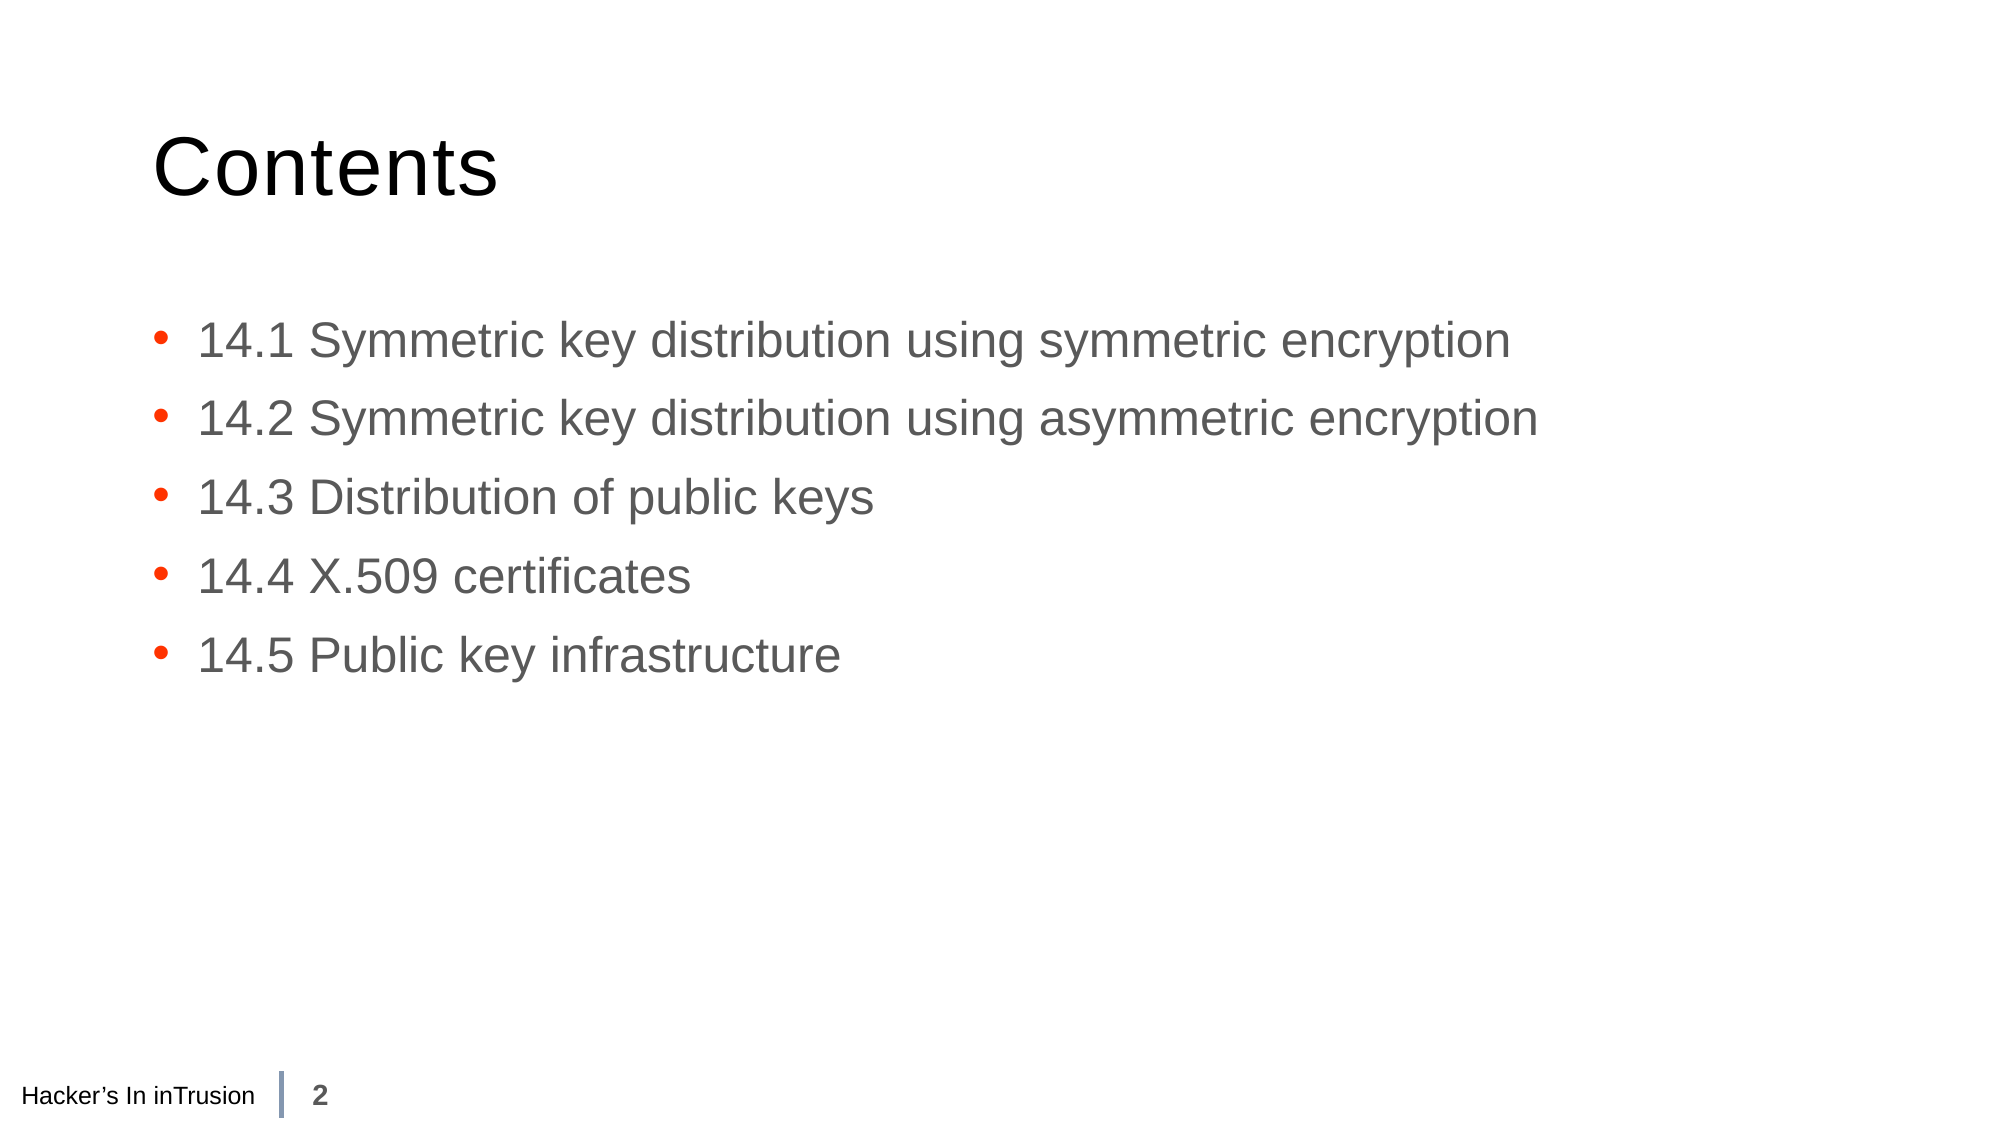

# Contents
14.1 Symmetric key distribution using symmetric encryption
14.2 Symmetric key distribution using asymmetric encryption
14.3 Distribution of public keys
14.4 X.509 certificates
14.5 Public key infrastructure